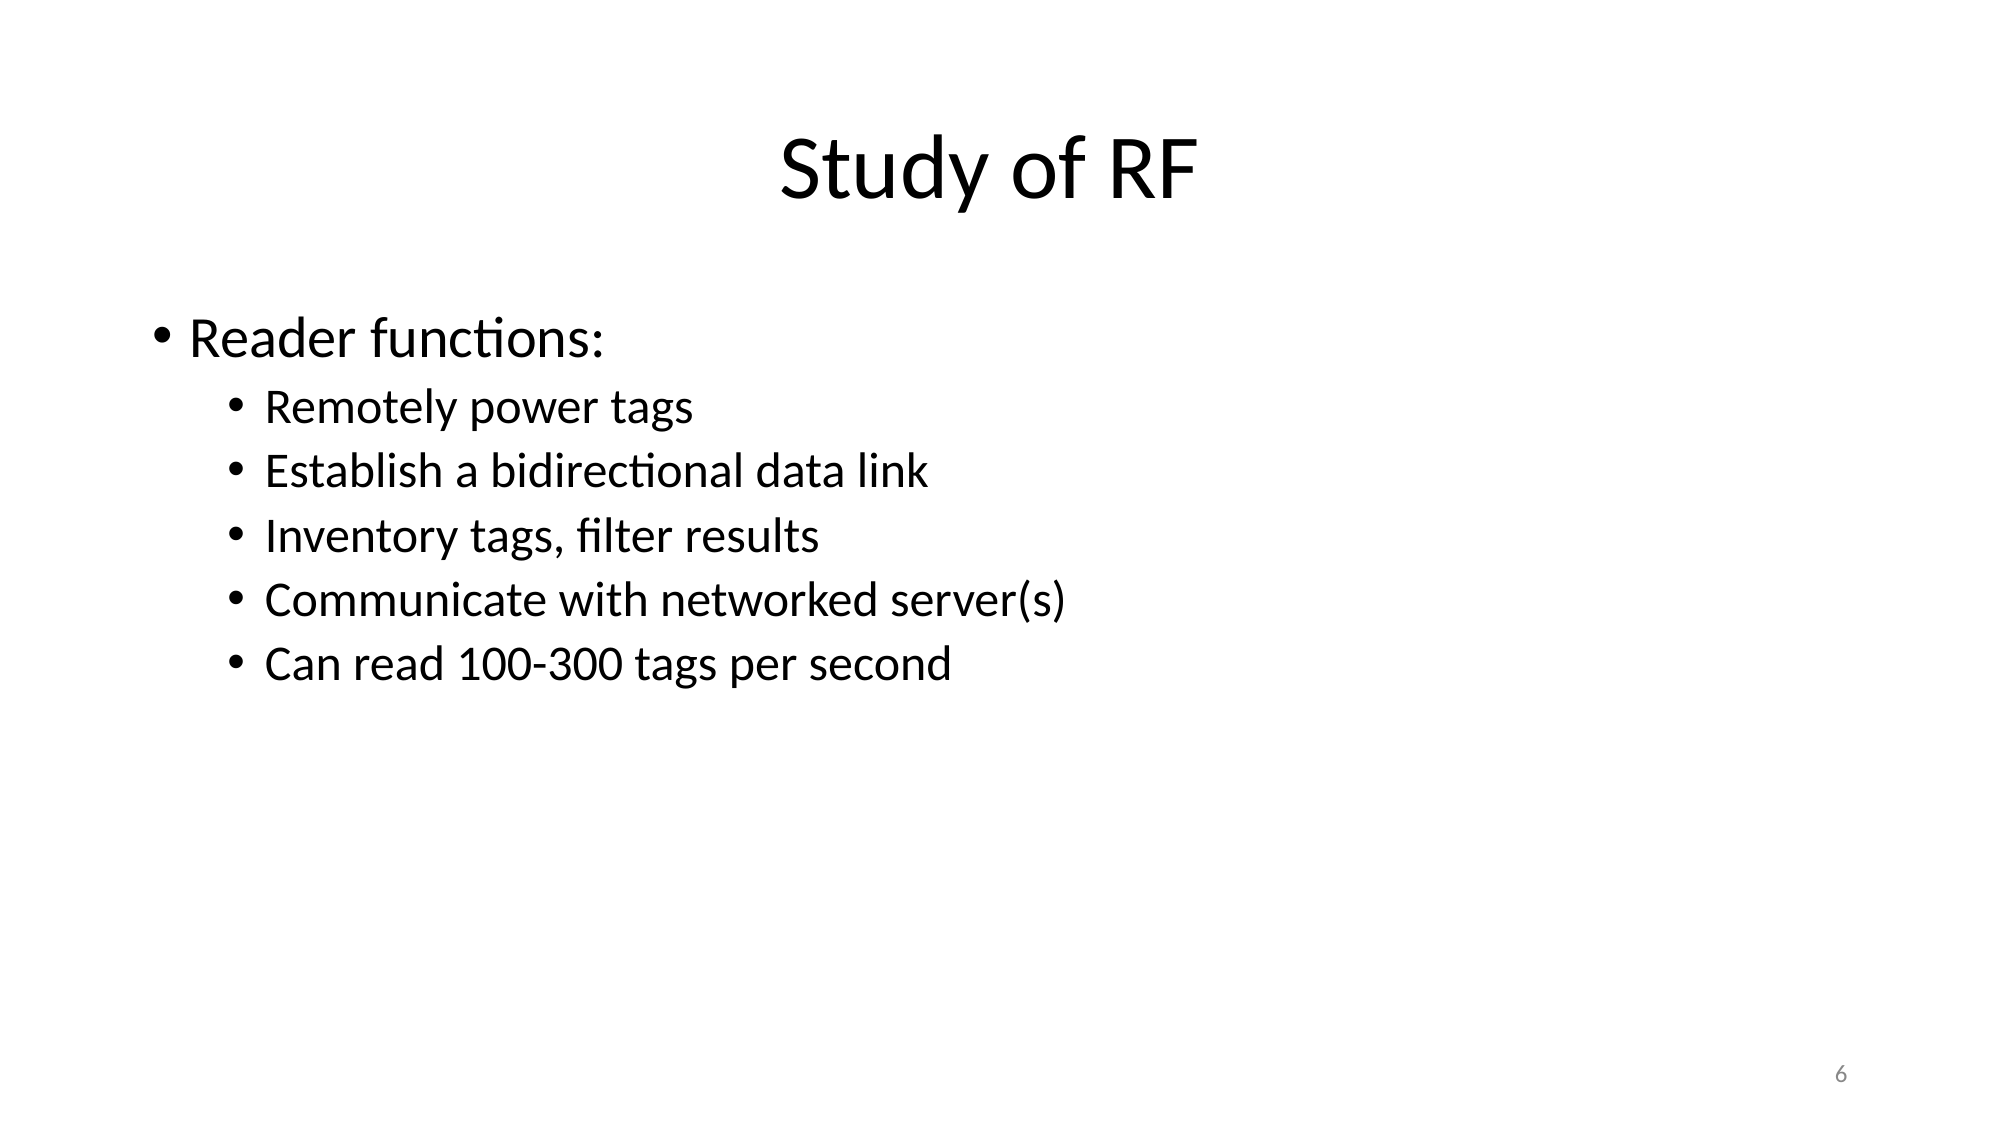

# Study of RF
Reader functions:
Remotely power tags
Establish a bidirectional data link
Inventory tags, filter results
Communicate with networked server(s)
Can read 100-300 tags per second
6